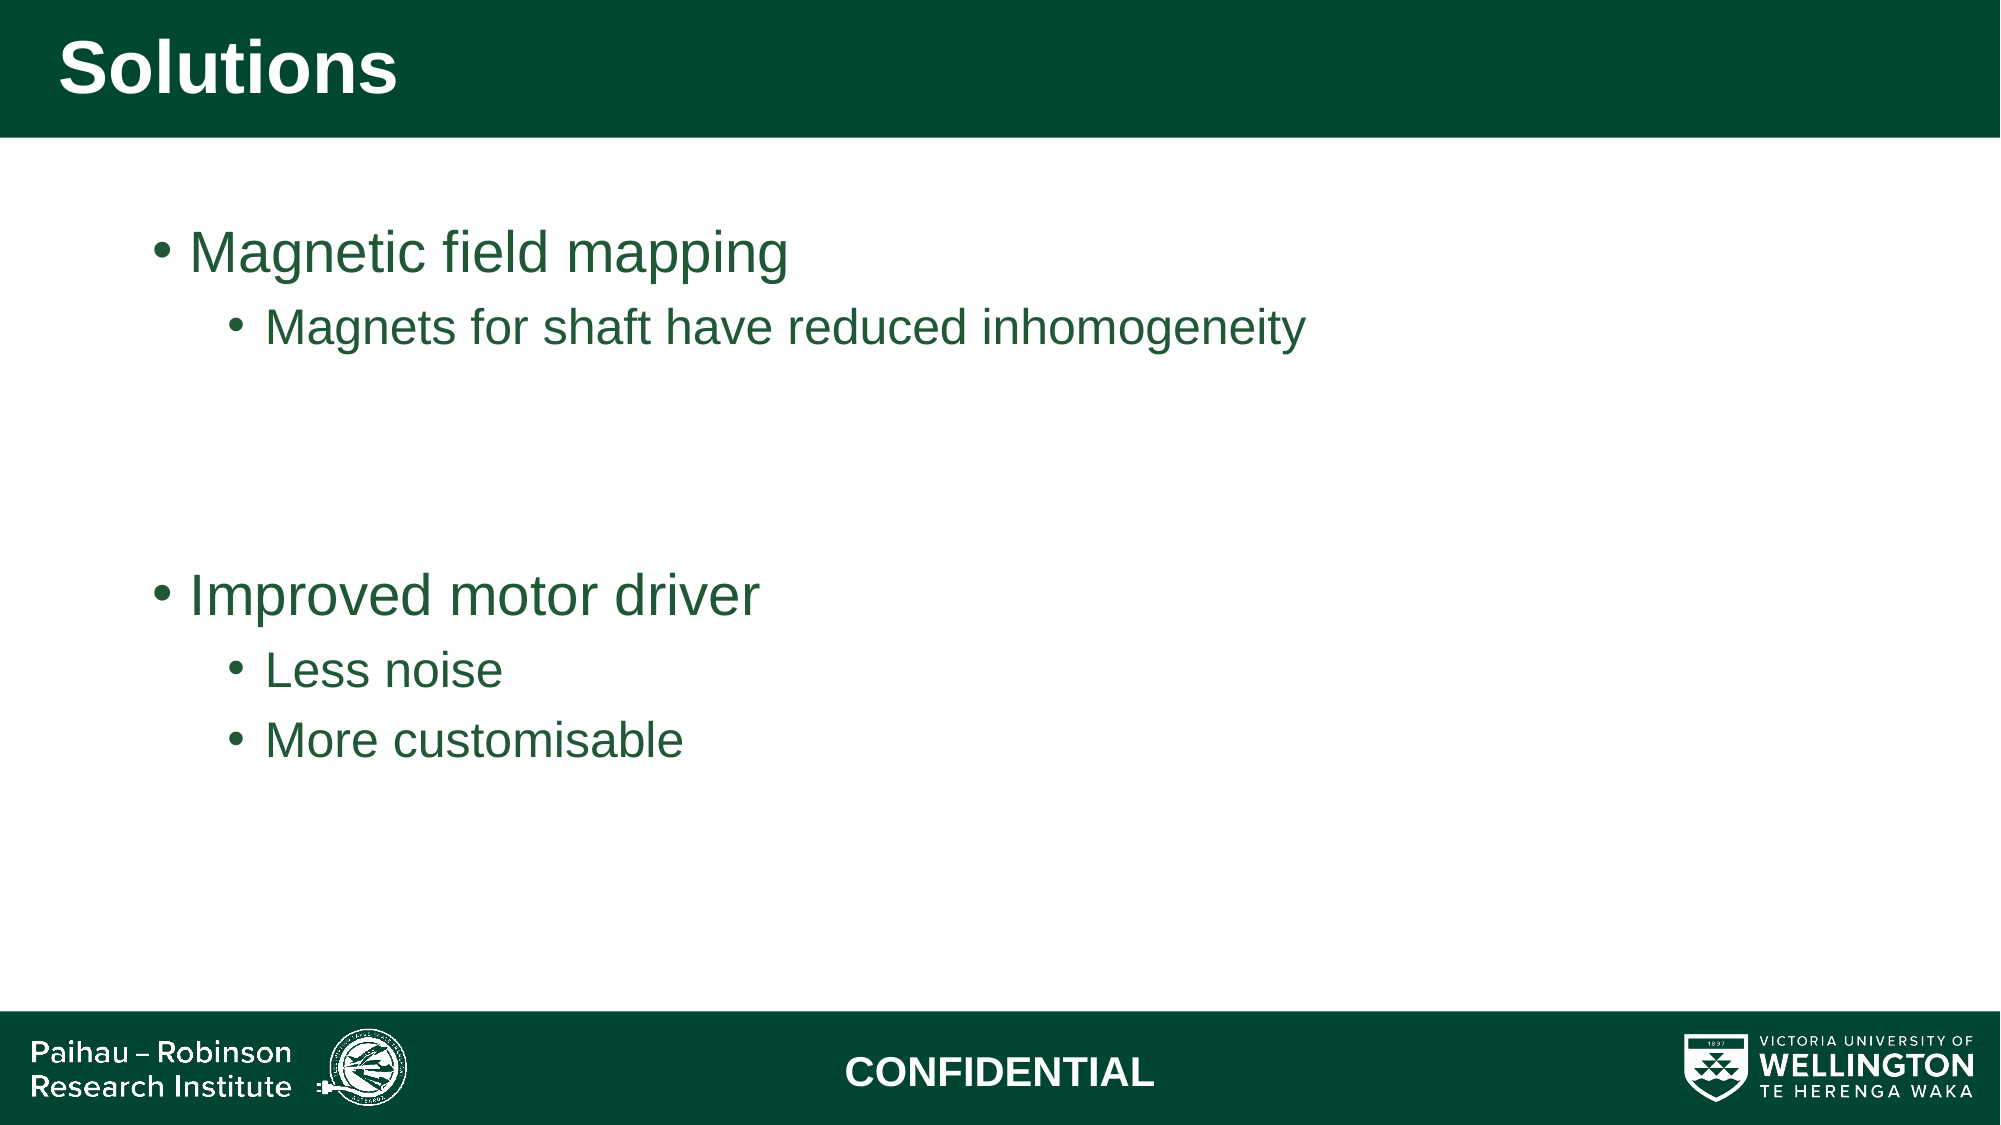

5
# Solutions
Magnetic field mapping
Magnets for shaft have reduced inhomogeneity

Improved motor driver
Less noise
More customisable
CONFIDENTIAL